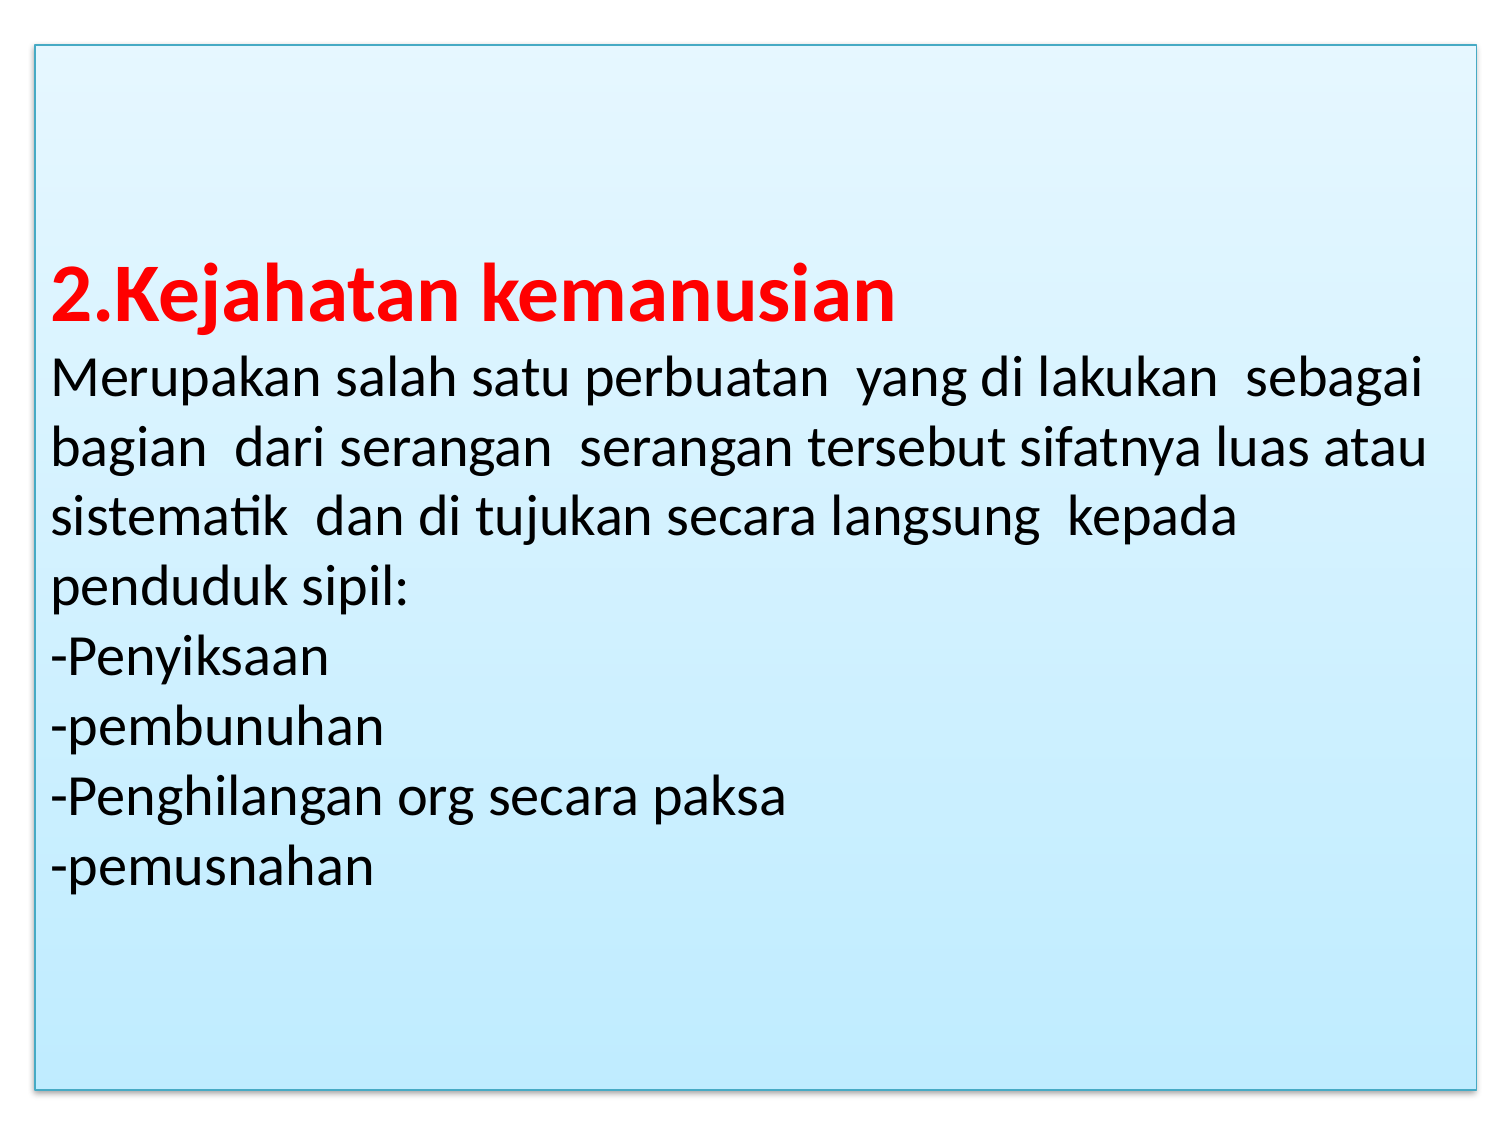

# 2.Kejahatan kemanusian Merupakan salah satu perbuatan  yang di lakukan  sebagai bagian  dari serangan  serangan tersebut sifatnya luas atau sistematik  dan di tujukan secara langsung  kepada penduduk sipil: -Penyiksaan -pembunuhan -Penghilangan org secara paksa -pemusnahan